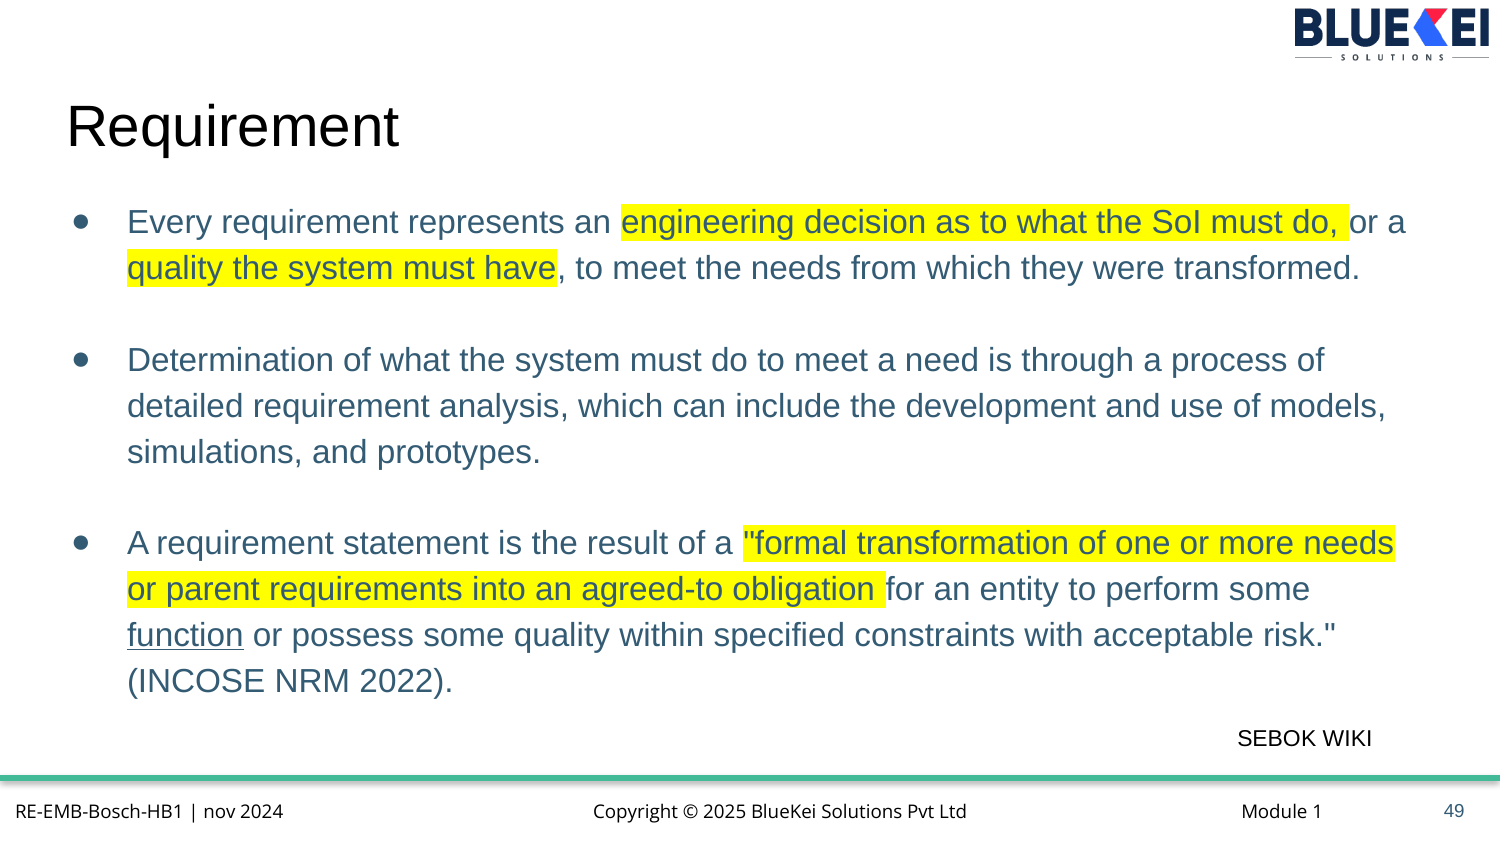

# Requirement
Every requirement represents an engineering decision as to what the SoI must do, or a quality the system must have, to meet the needs from which they were transformed.

Determination of what the system must do to meet a need is through a process of detailed requirement analysis, which can include the development and use of models, simulations, and prototypes.

A requirement statement is the result of a "formal transformation of one or more needs or parent requirements into an agreed-to obligation for an entity to perform some function or possess some quality within specified constraints with acceptable risk." (INCOSE NRM 2022).

SEBOK WIKI
49